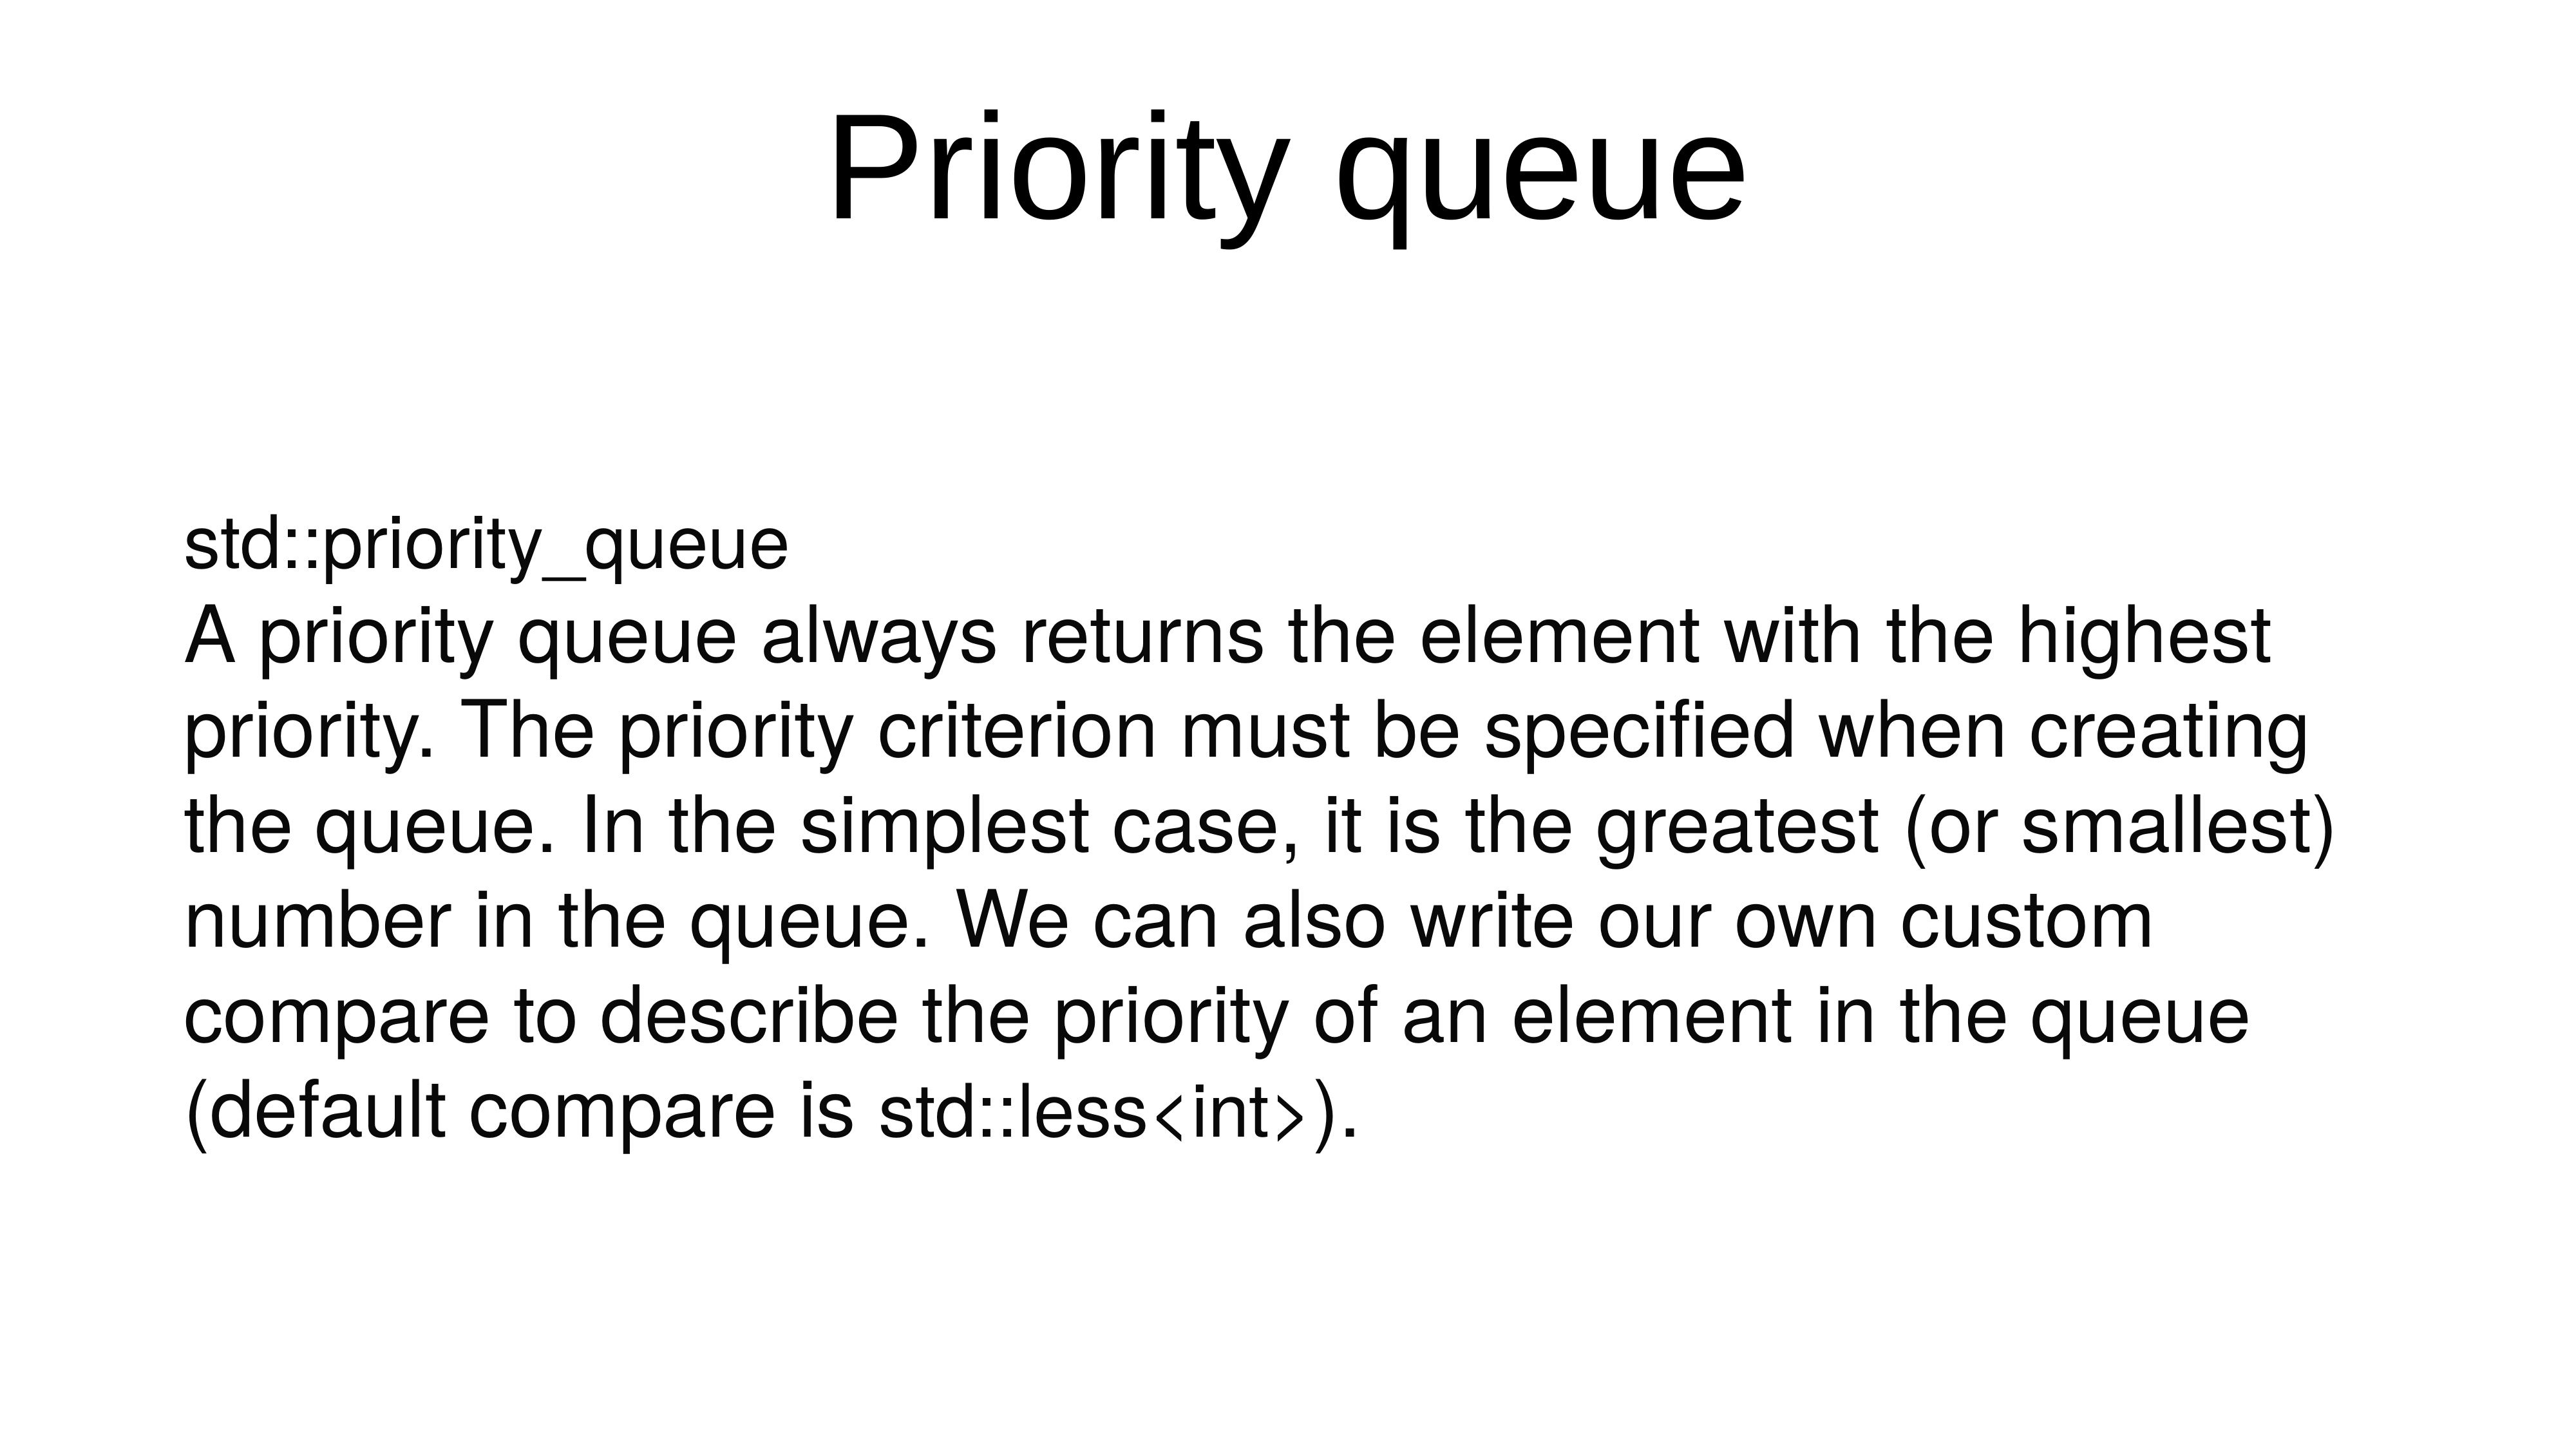

# Priority queue
std::priority_queue
A priority queue always returns the element with the highest priority. The priority criterion must be specified when creating the queue. In the simplest case, it is the greatest (or smallest) number in the queue. We can also write our own custom compare to describe the priority of an element in the queue (default compare is std::less<int>).